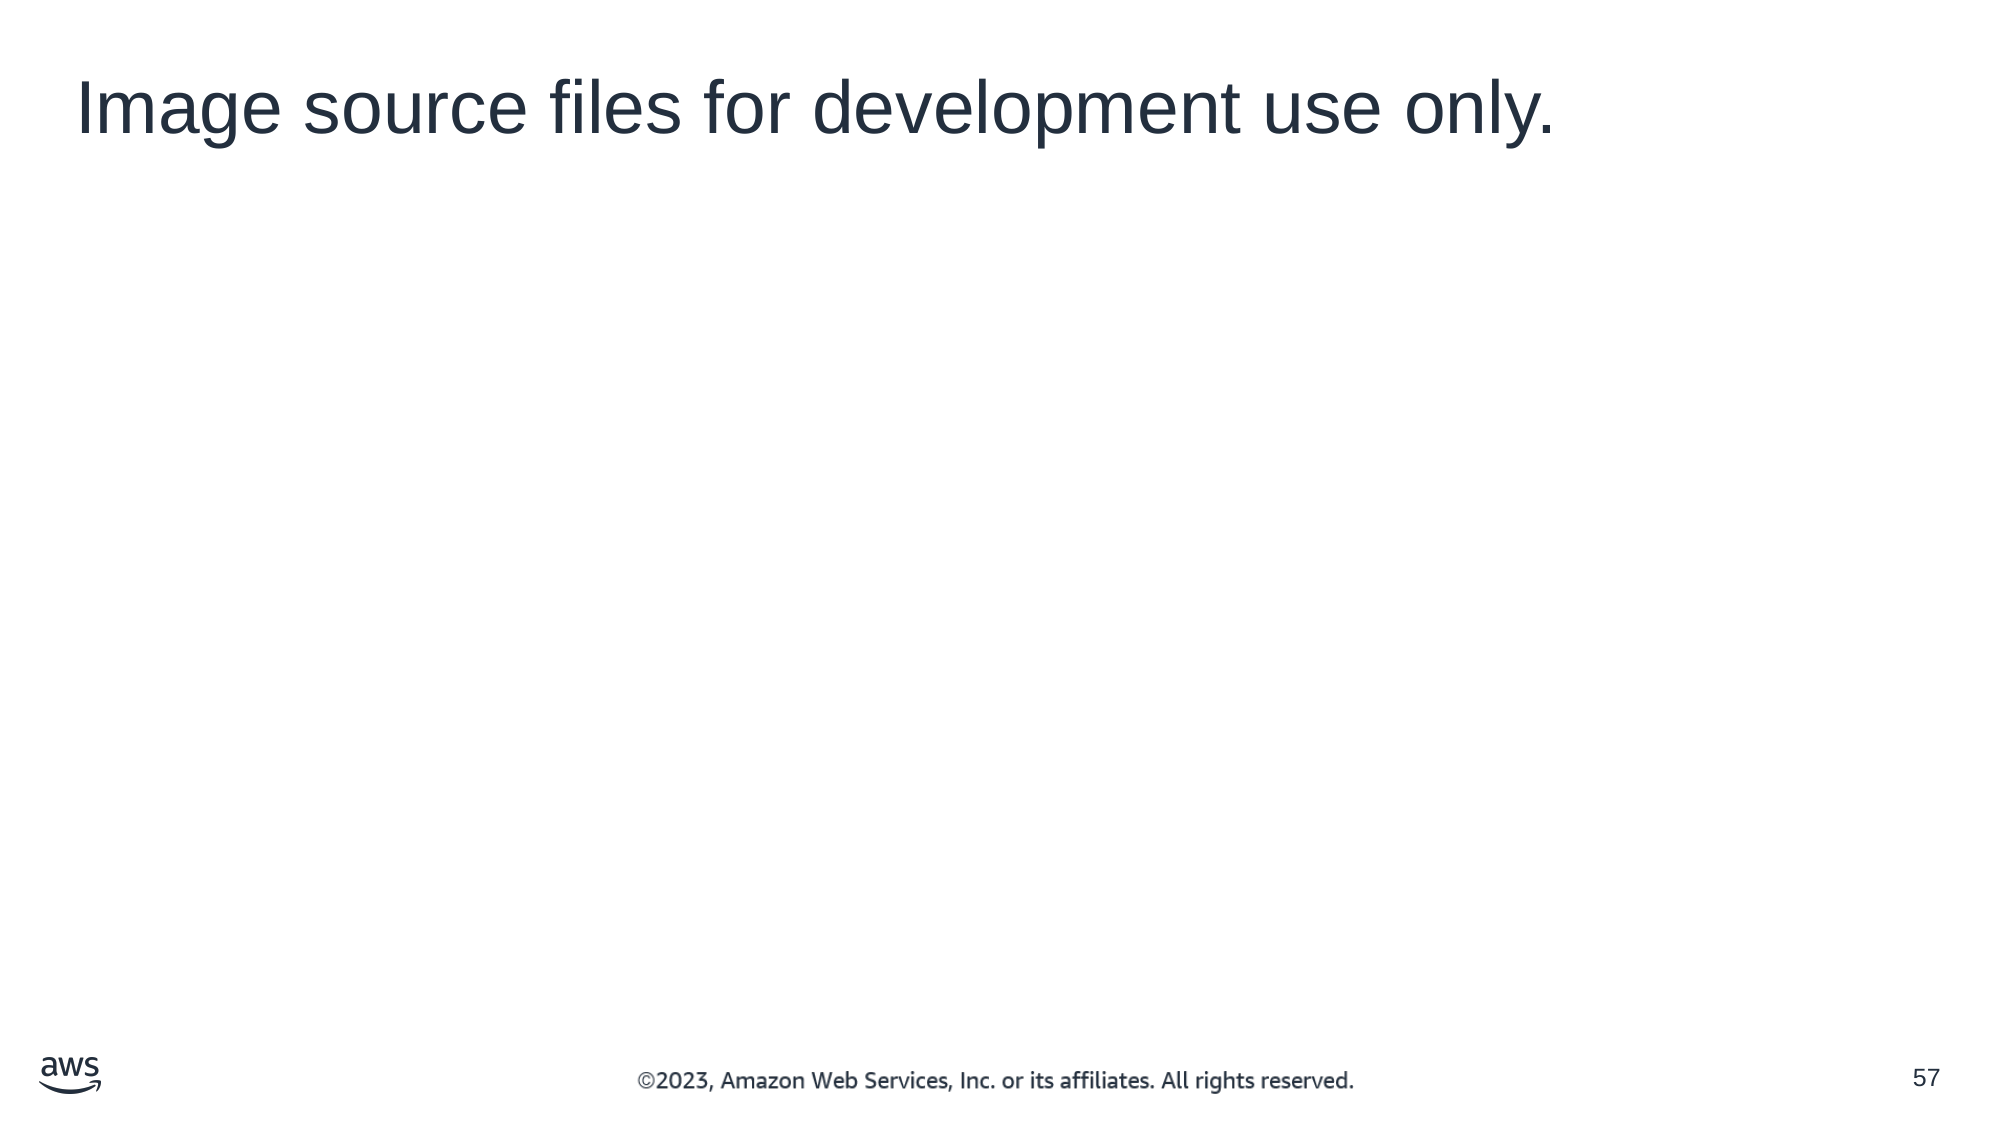

Image source files for development use only.
57